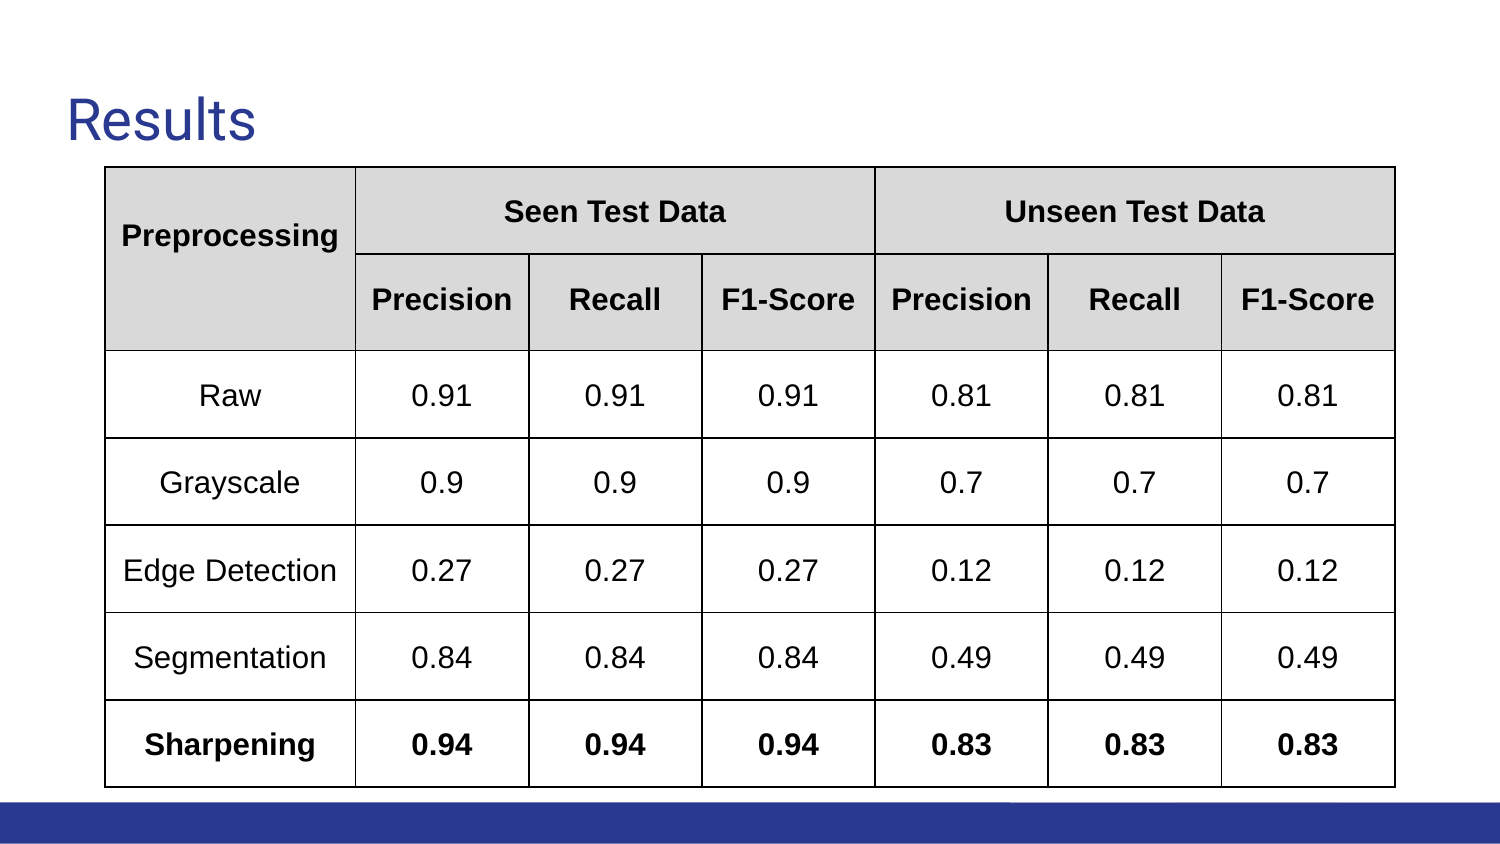

# Results
| Preprocessing | Seen Test Data |  |  | Unseen Test Data |  |  |
| --- | --- | --- | --- | --- | --- | --- |
|  | Precision | Recall | F1-Score | Precision | Recall | F1-Score |
| Raw | 0.91 | 0.91 | 0.91 | 0.81 | 0.81 | 0.81 |
| Grayscale | 0.9 | 0.9 | 0.9 | 0.7 | 0.7 | 0.7 |
| Edge Detection | 0.27 | 0.27 | 0.27 | 0.12 | 0.12 | 0.12 |
| Segmentation | 0.84 | 0.84 | 0.84 | 0.49 | 0.49 | 0.49 |
| Sharpening | 0.94 | 0.94 | 0.94 | 0.83 | 0.83 | 0.83 |